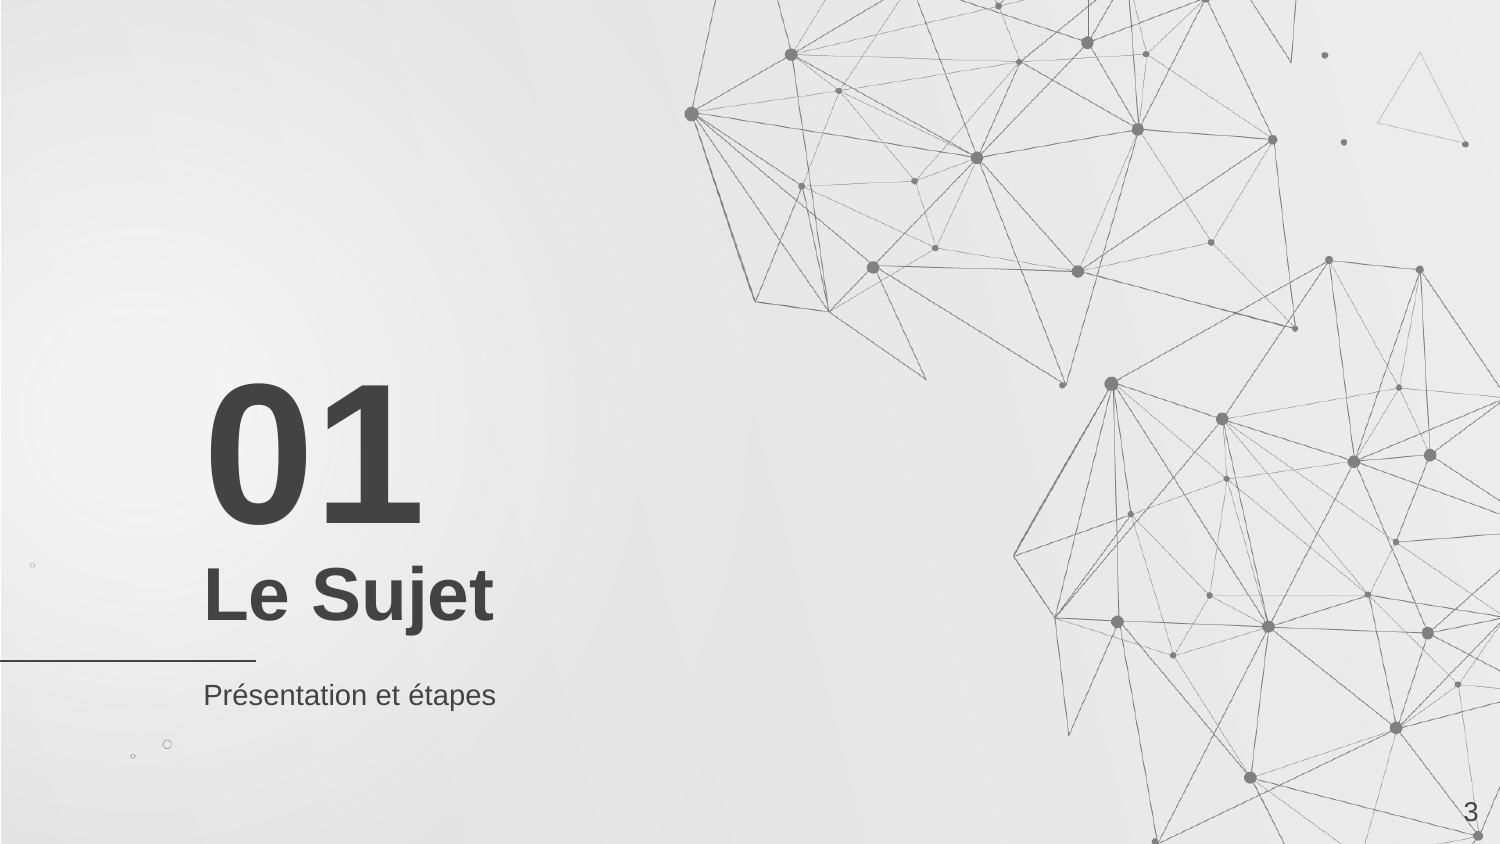

01
# Le Sujet
Présentation et étapes
3